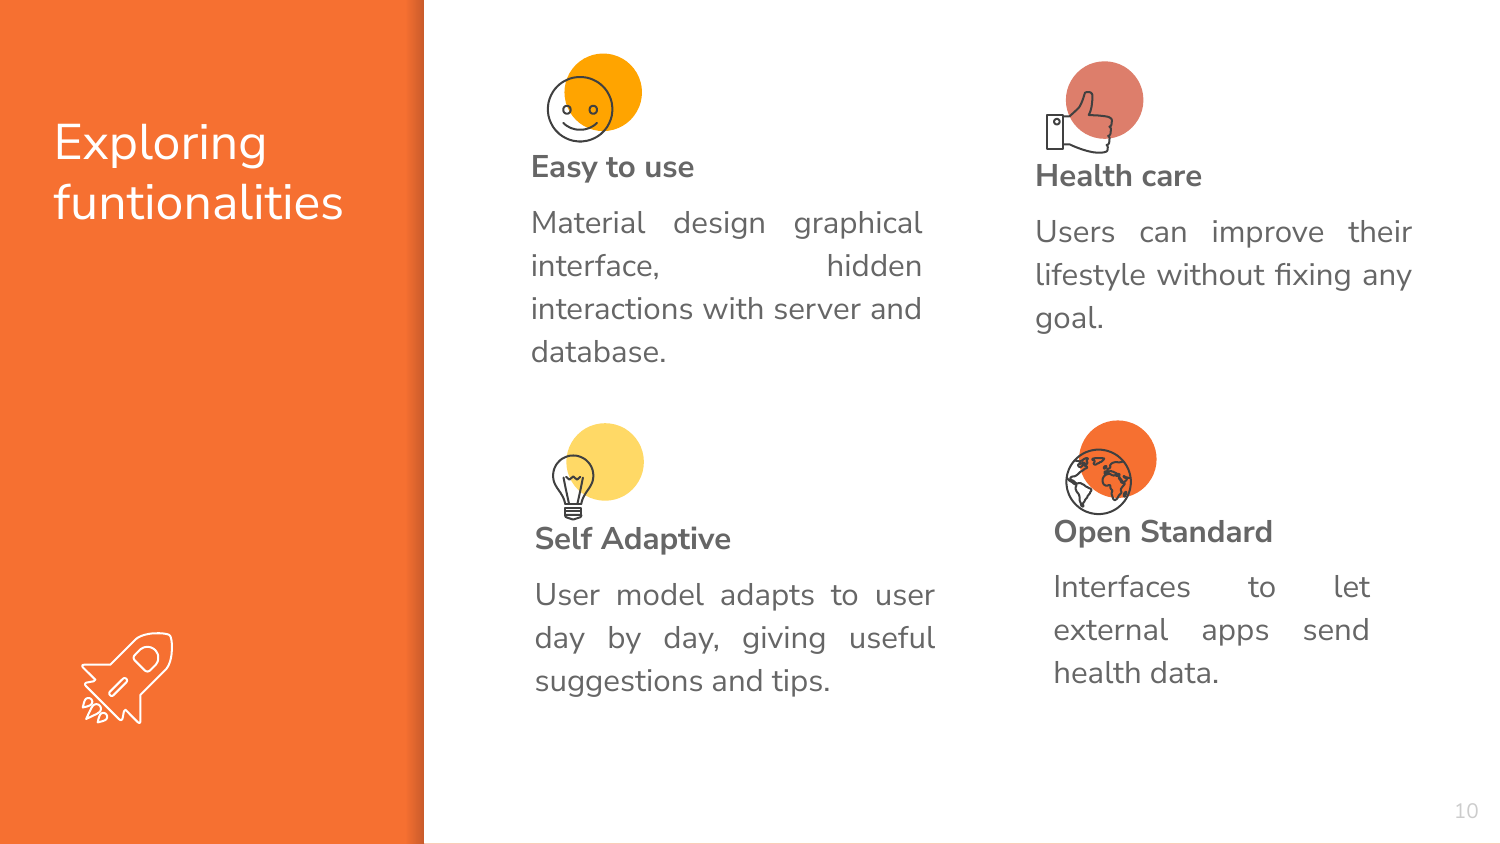

# Exploring funtionalities
Easy to use
Material design graphical interface, hidden interactions with server and database.

Health care
Users can improve their lifestyle without fixing any goal.

Open Standard
Interfaces to let external apps send health data.

Self Adaptive
User model adapts to user day by day, giving useful suggestions and tips.

10